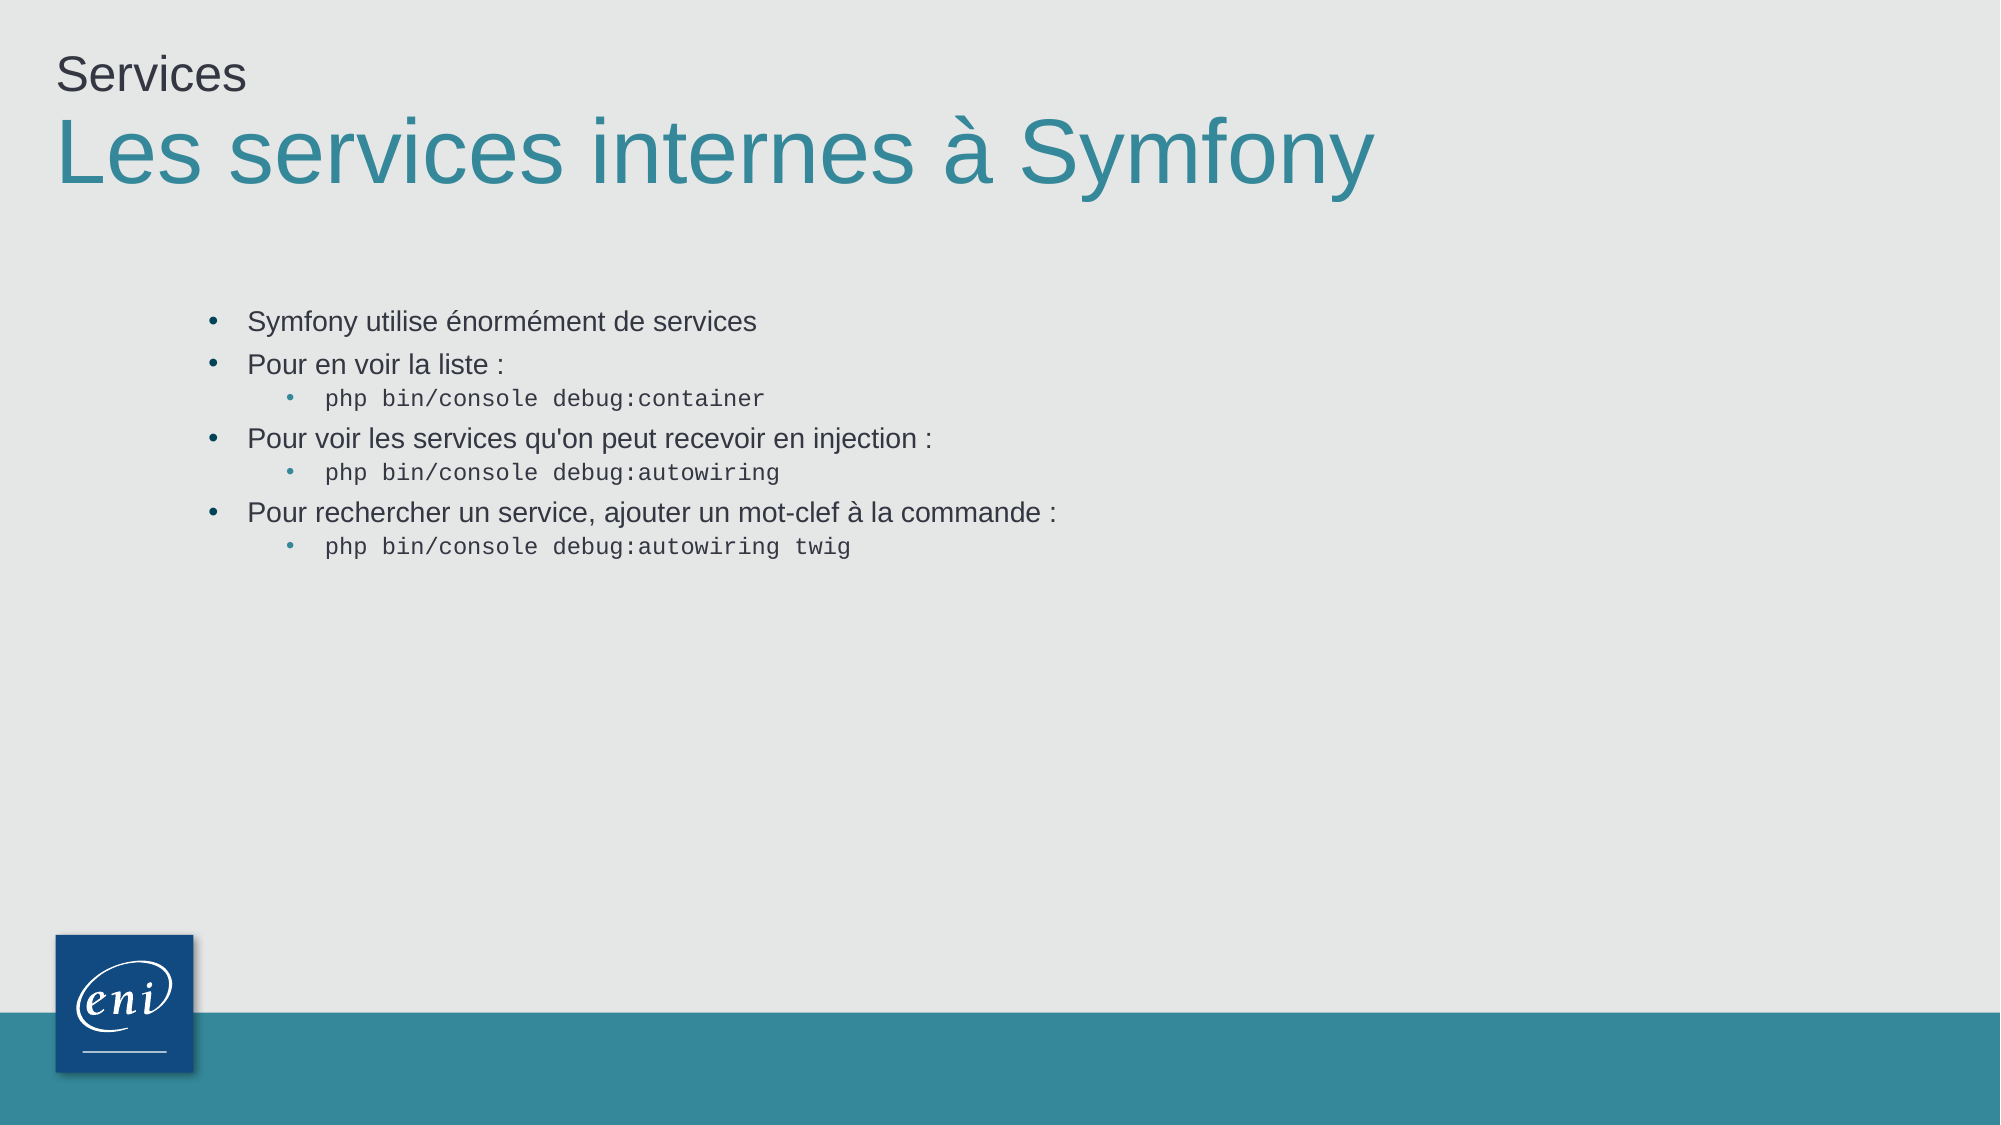

Services
# Les services internes à Symfony
Symfony utilise énormément de services
Pour en voir la liste :
php bin/console debug:container
Pour voir les services qu'on peut recevoir en injection :
php bin/console debug:autowiring
Pour rechercher un service, ajouter un mot-clef à la commande :
php bin/console debug:autowiring twig